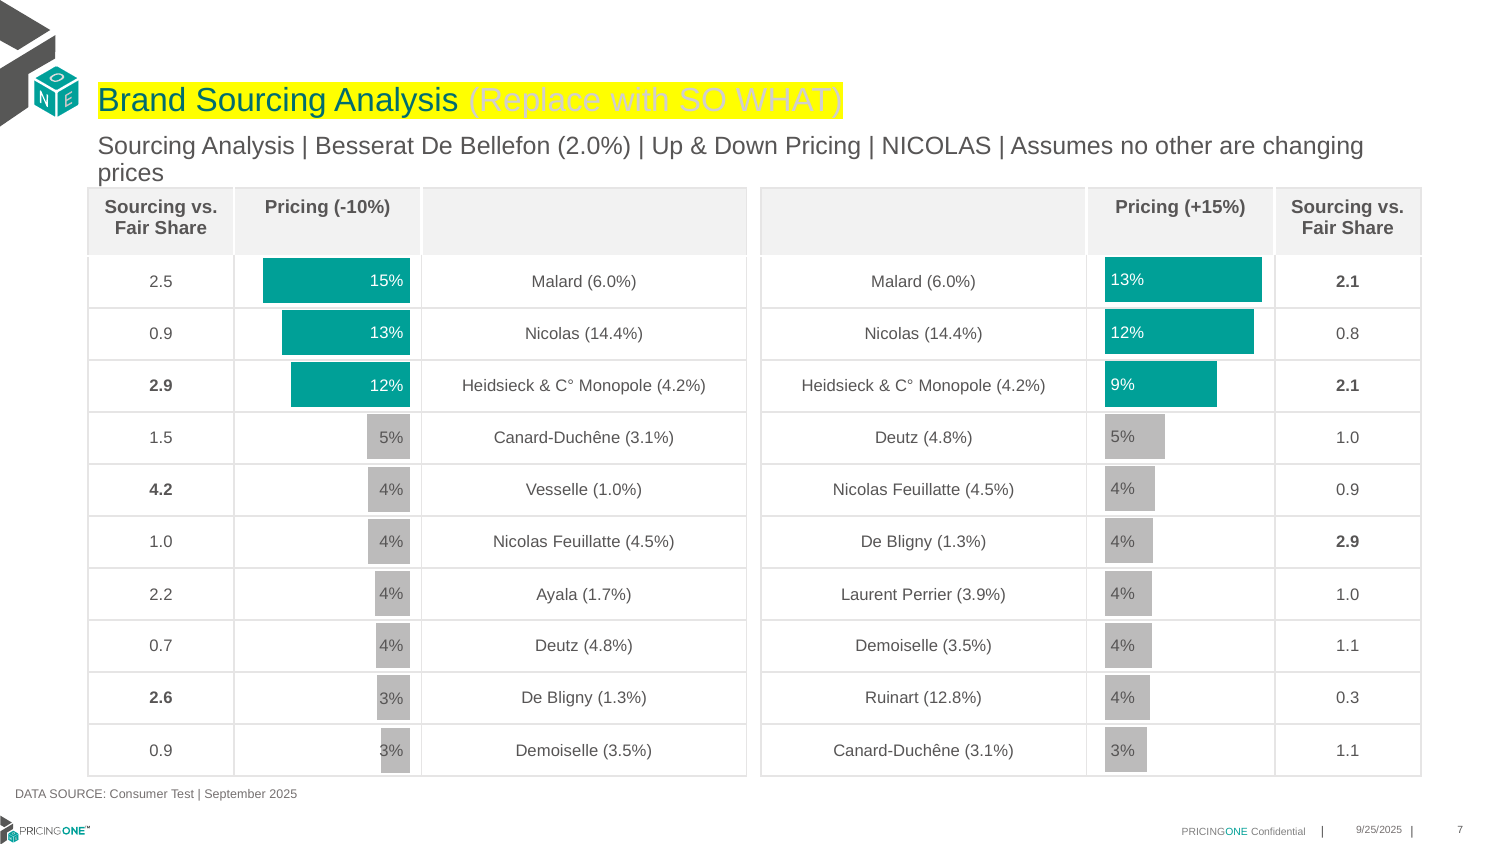

# Brand Sourcing Analysis (Replace with SO WHAT)
Sourcing Analysis | Besserat De Bellefon (2.0%) | Up & Down Pricing | NICOLAS | Assumes no other are changing prices
| Sourcing vs. Fair Share | Pricing (-10%) |  |
| --- | --- | --- |
| 2.5 |  | Malard (6.0%) |
| 0.9 |  | Nicolas (14.4%) |
| 2.9 |  | Heidsieck & C° Monopole (4.2%) |
| 1.5 |  | Canard-Duchêne (3.1%) |
| 4.2 |  | Vesselle (1.0%) |
| 1.0 |  | Nicolas Feuillatte (4.5%) |
| 2.2 |  | Ayala (1.7%) |
| 0.7 |  | Deutz (4.8%) |
| 2.6 |  | De Bligny (1.3%) |
| 0.9 |  | Demoiselle (3.5%) |
|  | Pricing (+15%) | Sourcing vs. Fair Share |
| --- | --- | --- |
| Malard (6.0%) |  | 2.1 |
| Nicolas (14.4%) |  | 0.8 |
| Heidsieck & C° Monopole (4.2%) |  | 2.1 |
| Deutz (4.8%) |  | 1.0 |
| Nicolas Feuillatte (4.5%) |  | 0.9 |
| De Bligny (1.3%) |  | 2.9 |
| Laurent Perrier (3.9%) |  | 1.0 |
| Demoiselle (3.5%) |  | 1.1 |
| Ruinart (12.8%) |  | 0.3 |
| Canard-Duchêne (3.1%) |  | 1.1 |

### Chart

| Category | Besserat De Bellefon (2.0%) |
|---|---|
| Malard (6.0%) | 0.12912547622975457 |
| Nicolas (14.4%) | 0.1229424128325905 |
| Heidsieck & C° Monopole (4.2%) | 0.09211902852892626 |
| Deutz (4.8%) | 0.049719723708420996 |
| Nicolas Feuillatte (4.5%) | 0.041550413858879795 |
| De Bligny (1.3%) | 0.03930949735258502 |
| Laurent Perrier (3.9%) | 0.03856577803187204 |
| Demoiselle (3.5%) | 0.03849725203859658 |
| Ruinart (12.8%) | 0.037099791080510314 |
| Canard-Duchêne (3.1%) | 0.03491808519236514 |

### Chart

| Category | Besserat De Bellefon (2.0%) |
|---|---|
| Malard (6.0%) | 0.15489720869780435 |
| Nicolas (14.4%) | 0.13408644837254693 |
| Heidsieck & C° Monopole (4.2%) | 0.12494548047933758 |
| Canard-Duchêne (3.1%) | 0.0457991701165825 |
| Vesselle (1.0%) | 0.04462321108193013 |
| Nicolas Feuillatte (4.5%) | 0.0441674269972599 |
| Ayala (1.7%) | 0.036560265647678426 |
| Deutz (4.8%) | 0.03603316343958461 |
| De Bligny (1.3%) | 0.0345813464325614 |
| Demoiselle (3.5%) | 0.030445271157177226 |
DATA SOURCE: Consumer Test | September 2025

9/25/2025
7